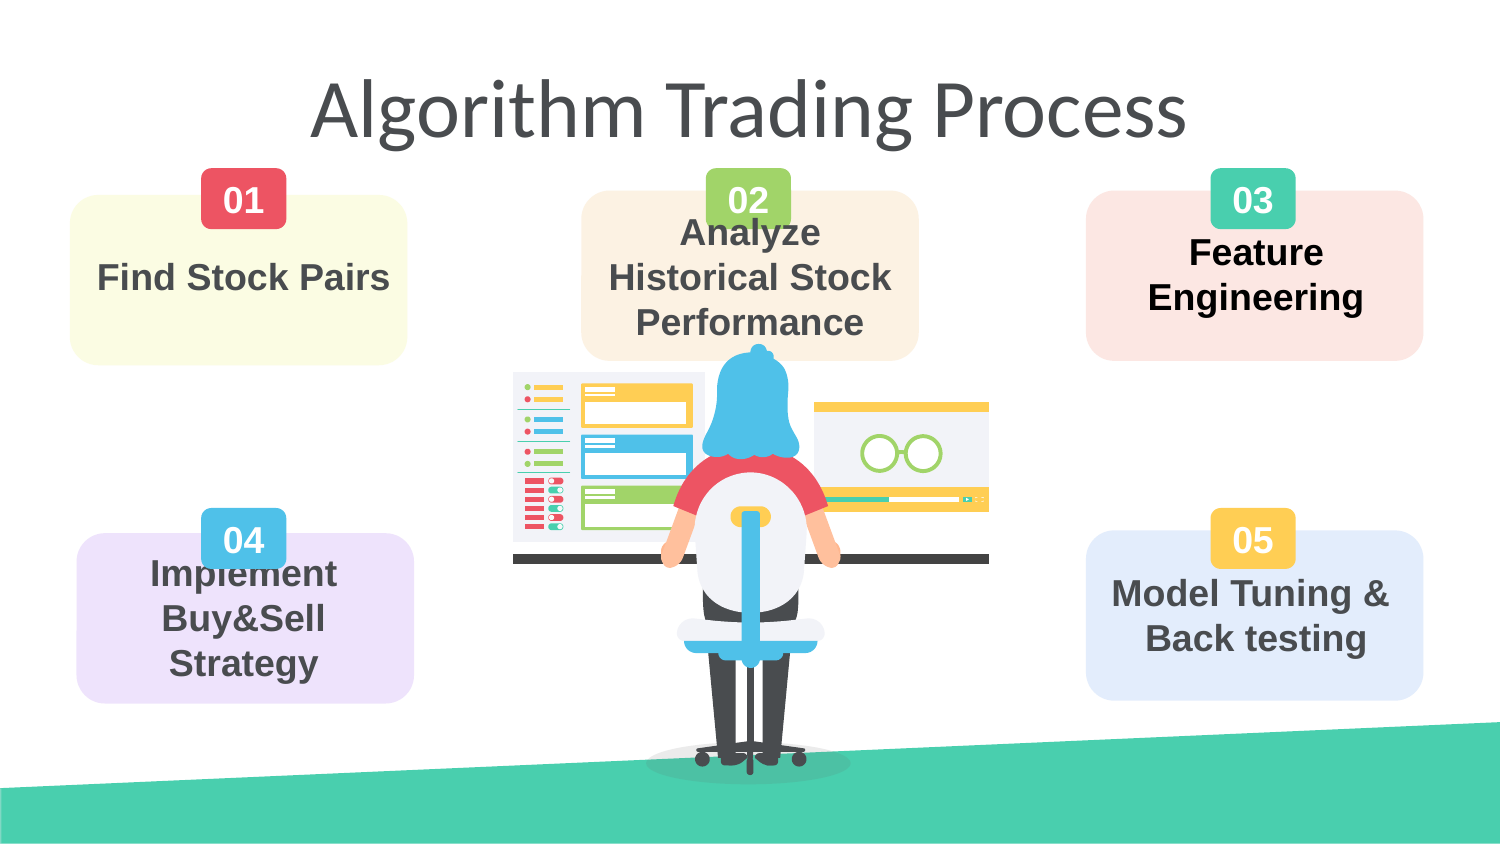

# Algorithm Trading Process
01
Find Stock Pairs
02
Analyze Historical Stock Performance
03
Feature Engineering

04
Implement Buy&Sell Strategy
05
Model Tuning &
Back testing